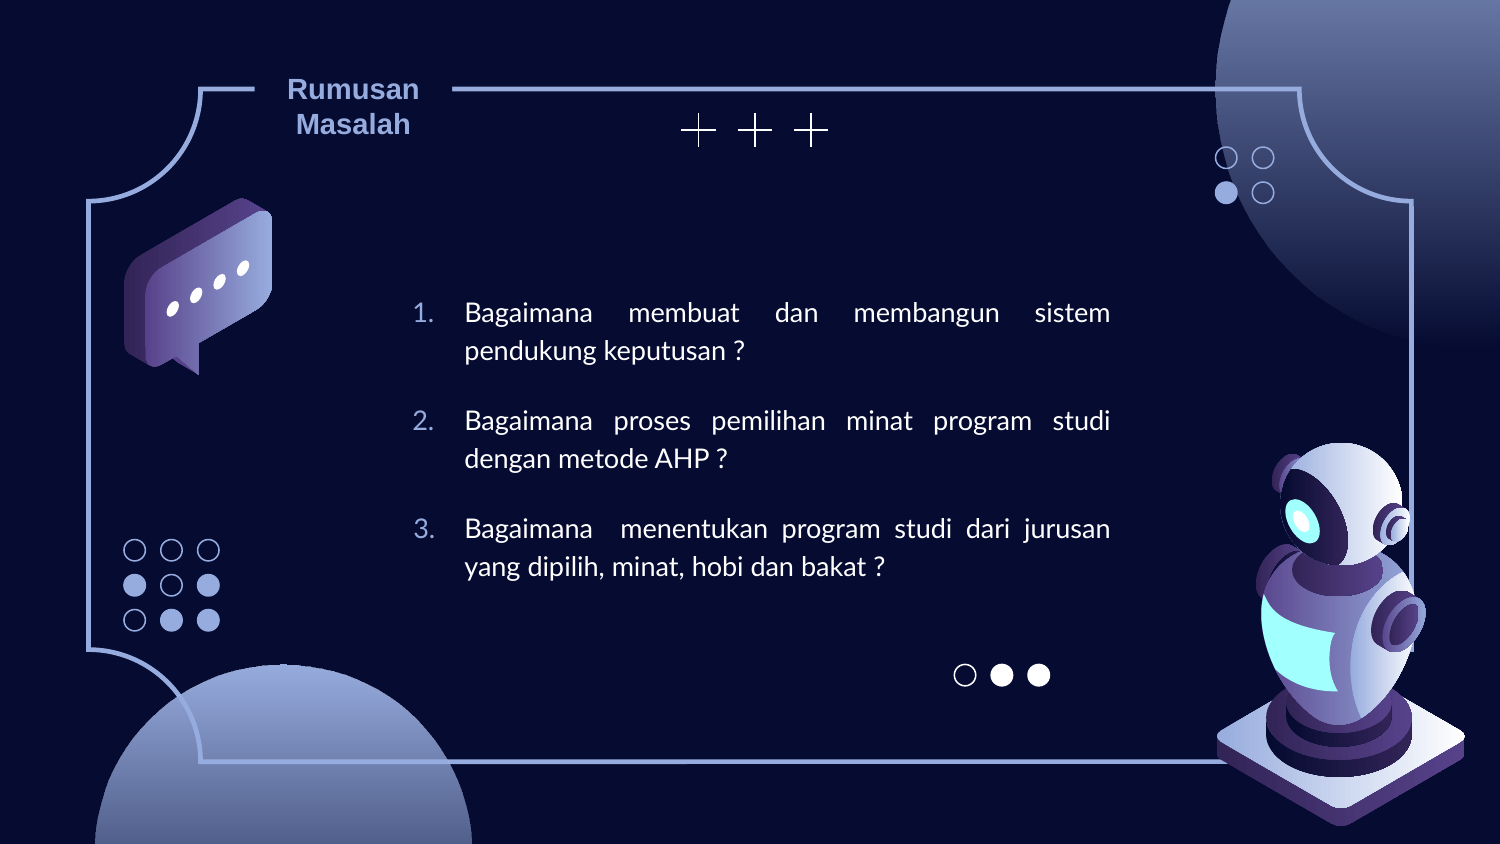

Rumusan Masalah

Bagaimana membuat dan membangun sistem pendukung keputusan ?
Bagaimana proses pemilihan minat program studi dengan metode AHP ?
Bagaimana  menentukan program studi dari jurusan yang dipilih, minat, hobi dan bakat ?